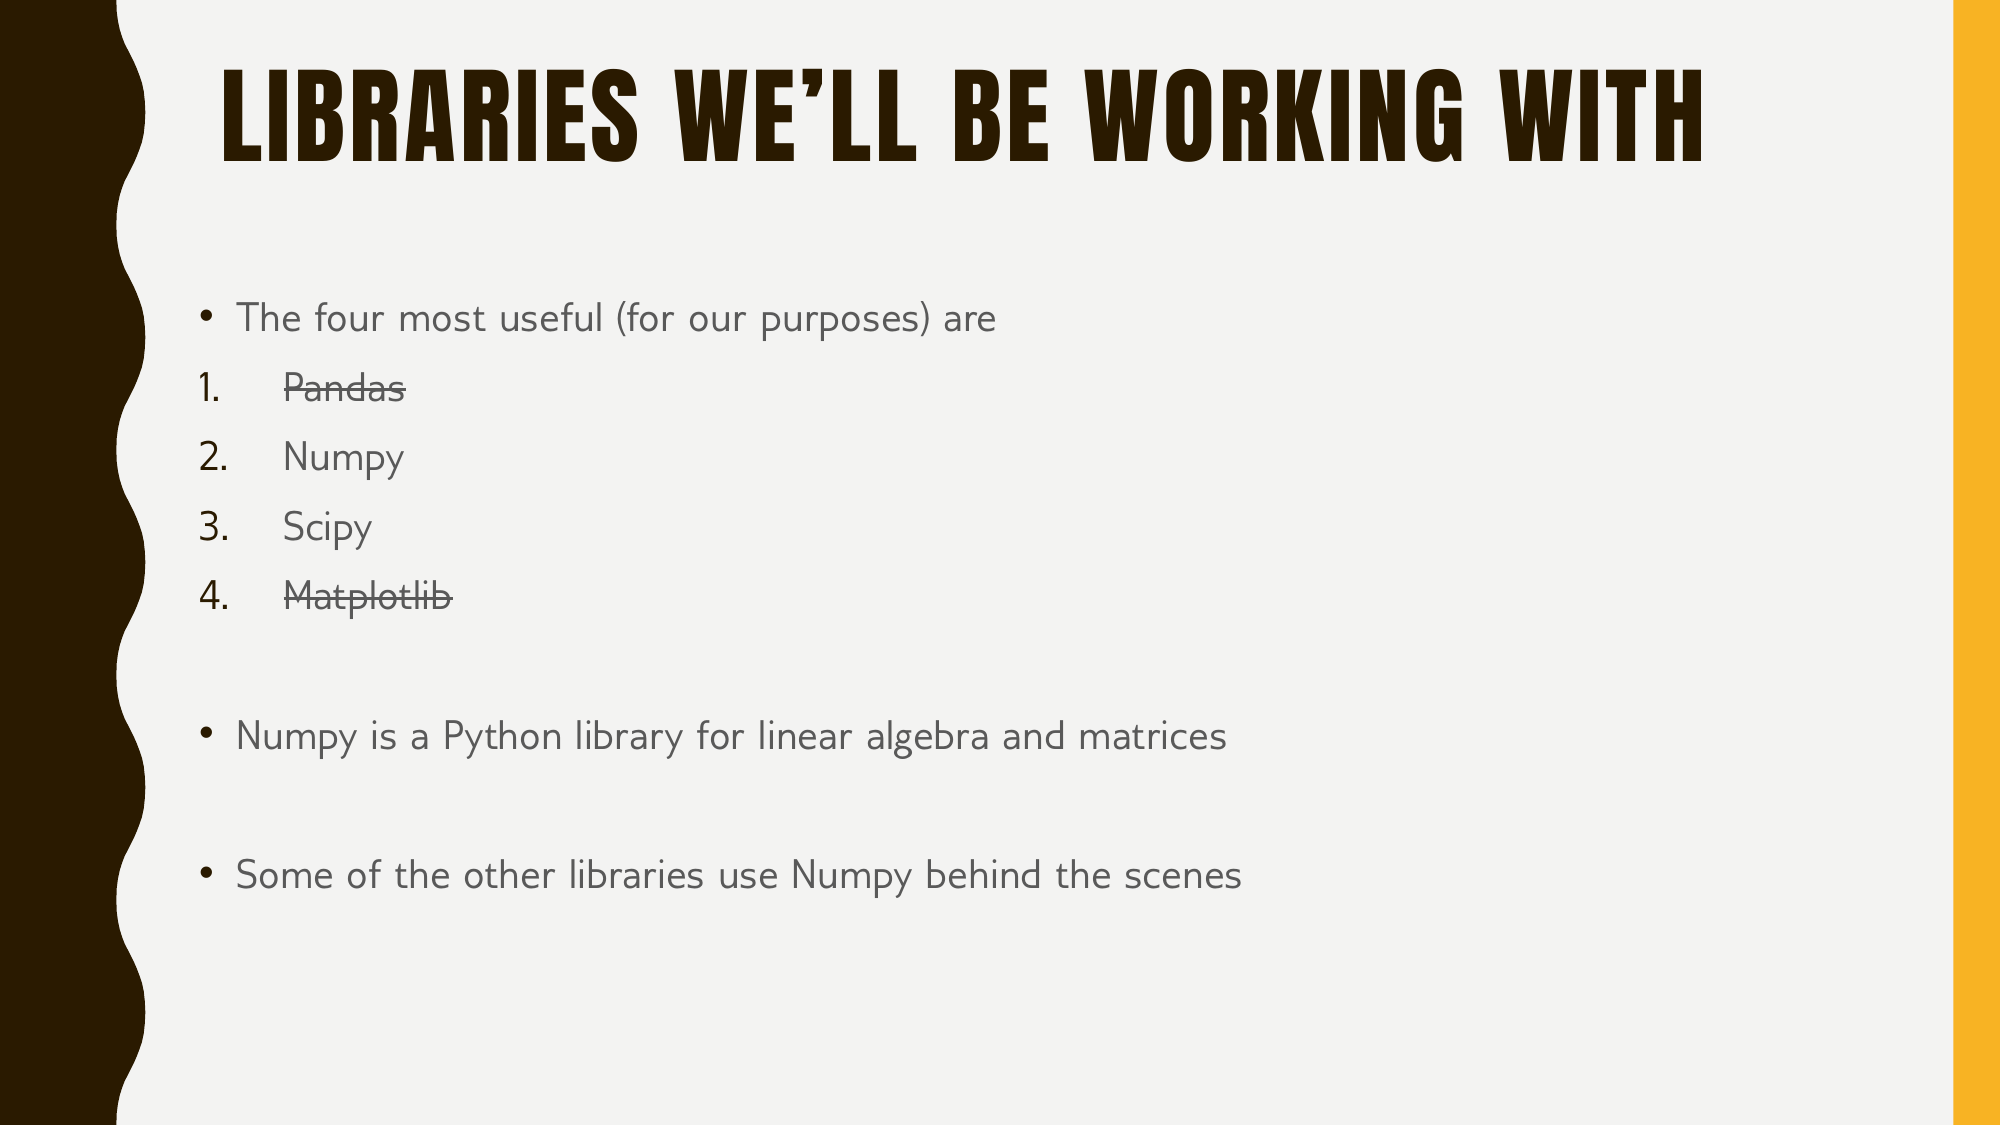

# Libraries We’ll Be Working With
The four most useful (for our purposes) are
Pandas
Numpy
Scipy
Matplotlib

Numpy is a Python library for linear algebra and matrices

Some of the other libraries use Numpy behind the scenes